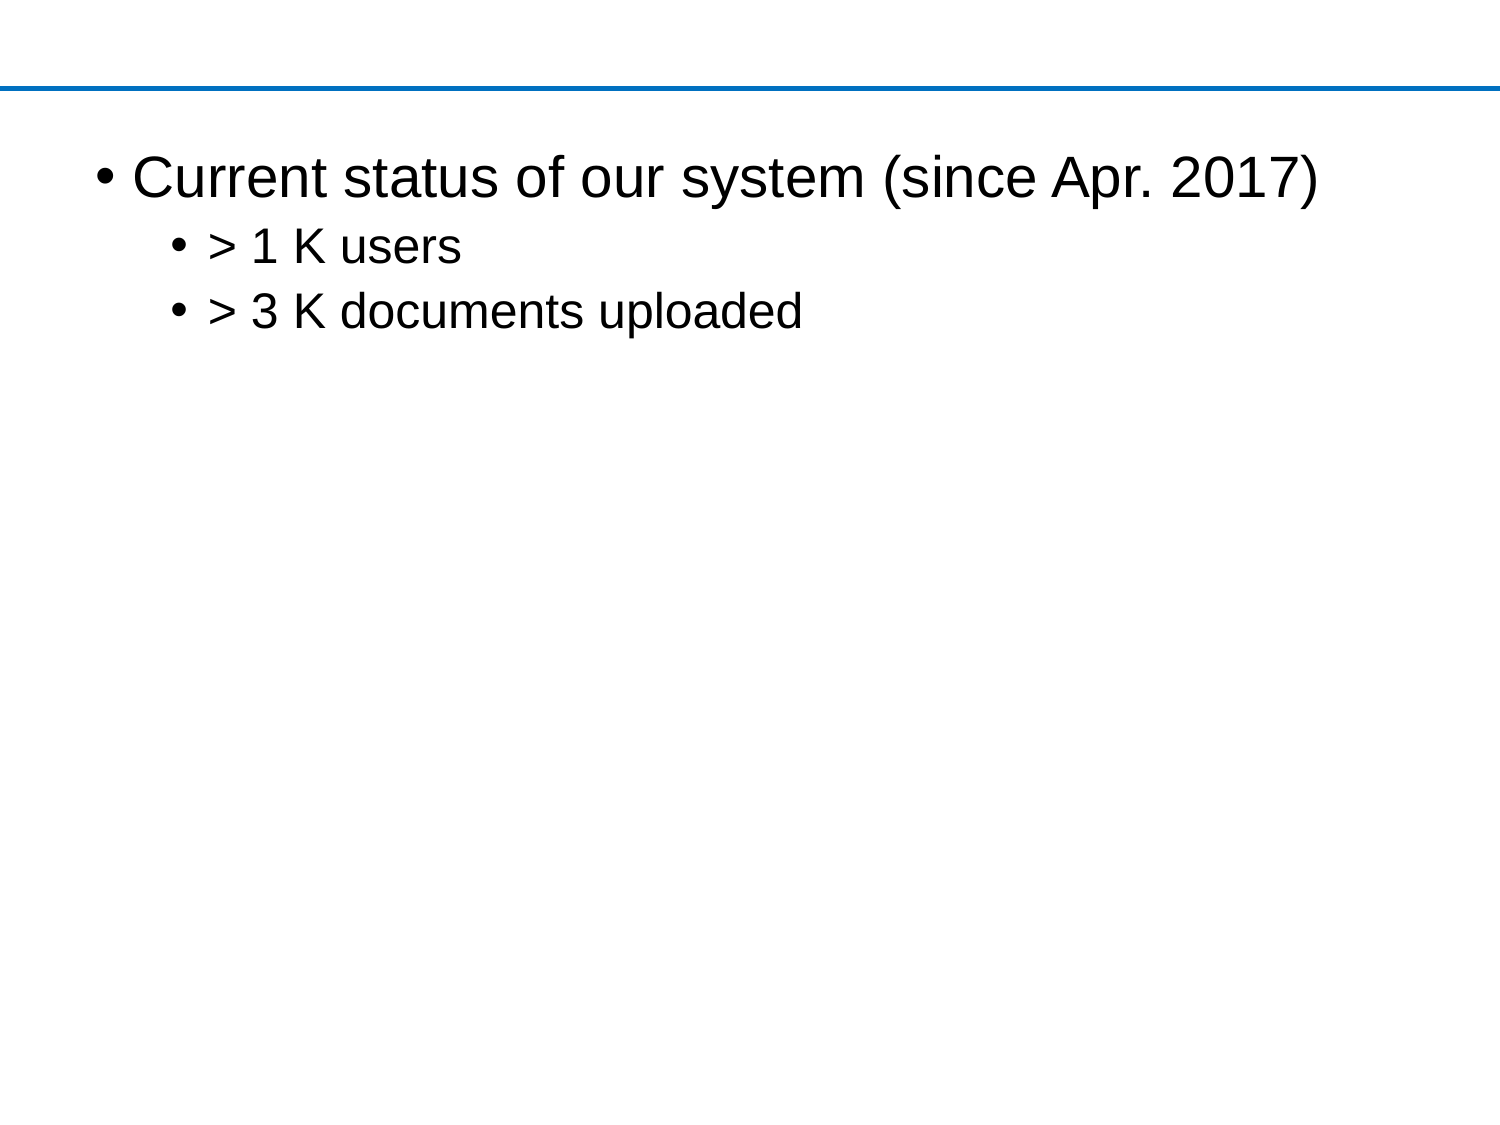

Current status of our system (since Apr. 2017)
> 1 K users
> 3 K documents uploaded